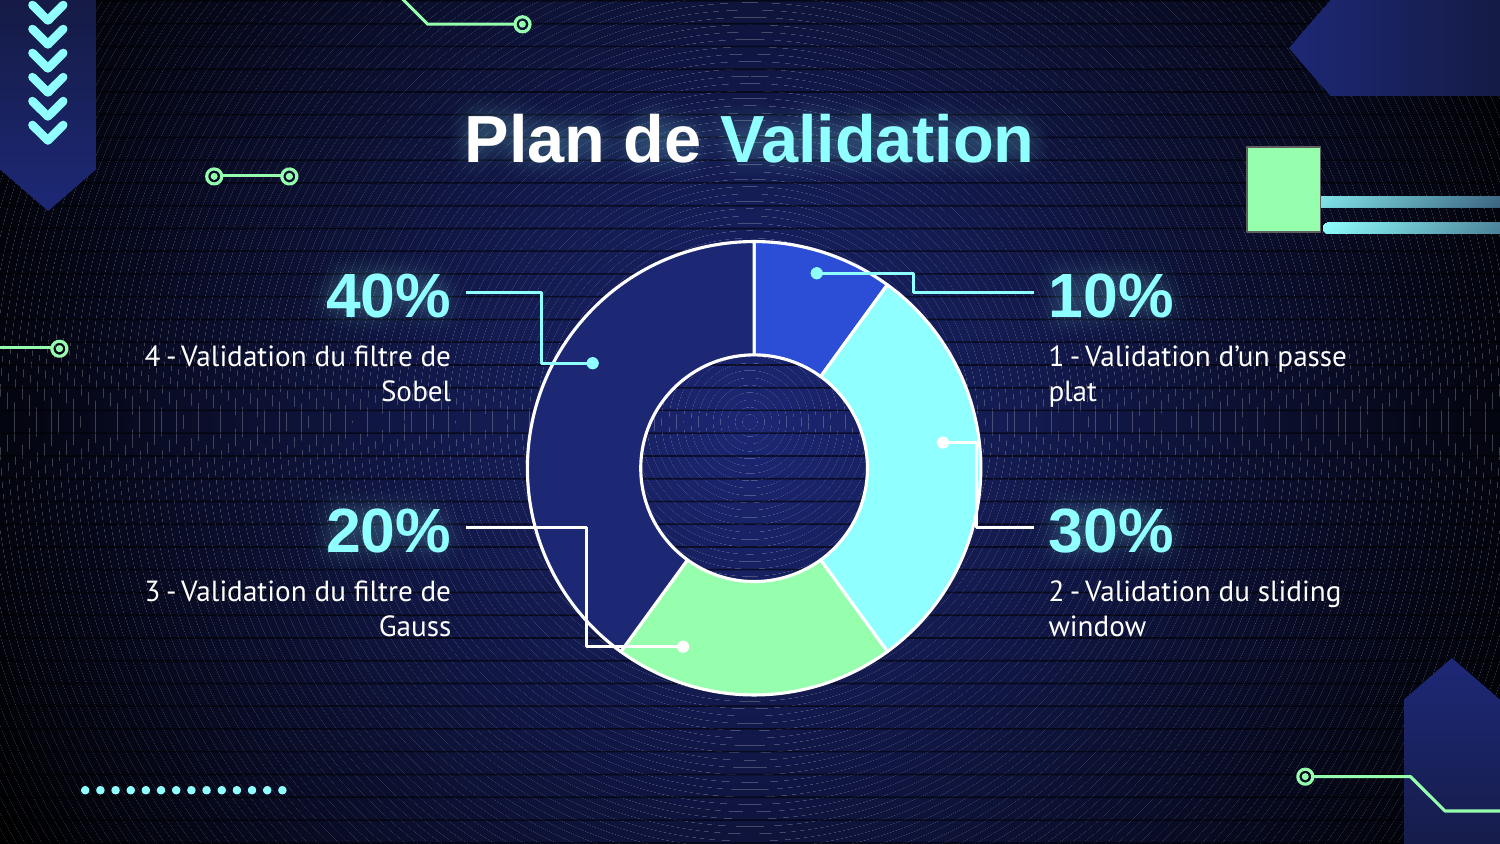

# Plan de Validation

### Chart

| Category | Ventes |
|---|---|
|  | 10.0 |
|  | 30.0 |
|  | 20.0 |
|  | 40.0 |
40%
4 - Validation du filtre de Sobel
10%
1 - Validation d’un passe plat

20%
3 - Validation du filtre de Gauss
30%
2 - Validation du sliding window